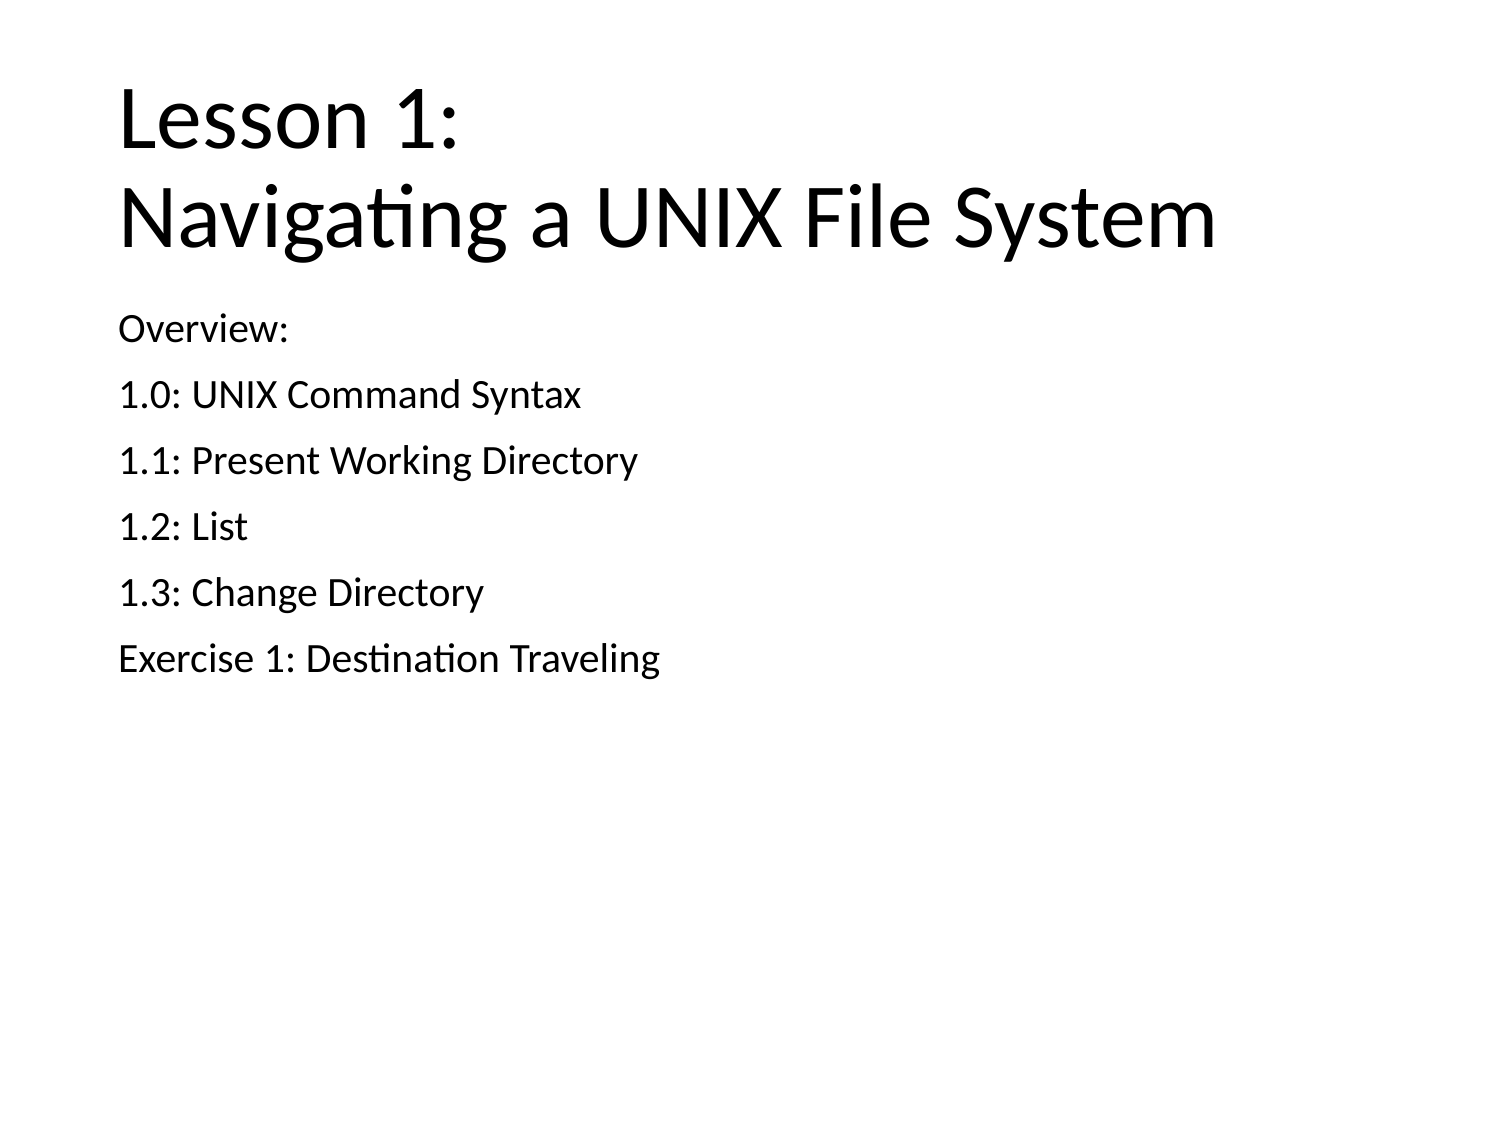

# Lesson 1: Navigating a UNIX File System
Overview:
1.0: UNIX Command Syntax
1.1: Present Working Directory
1.2: List
1.3: Change Directory
Exercise 1: Destination Traveling